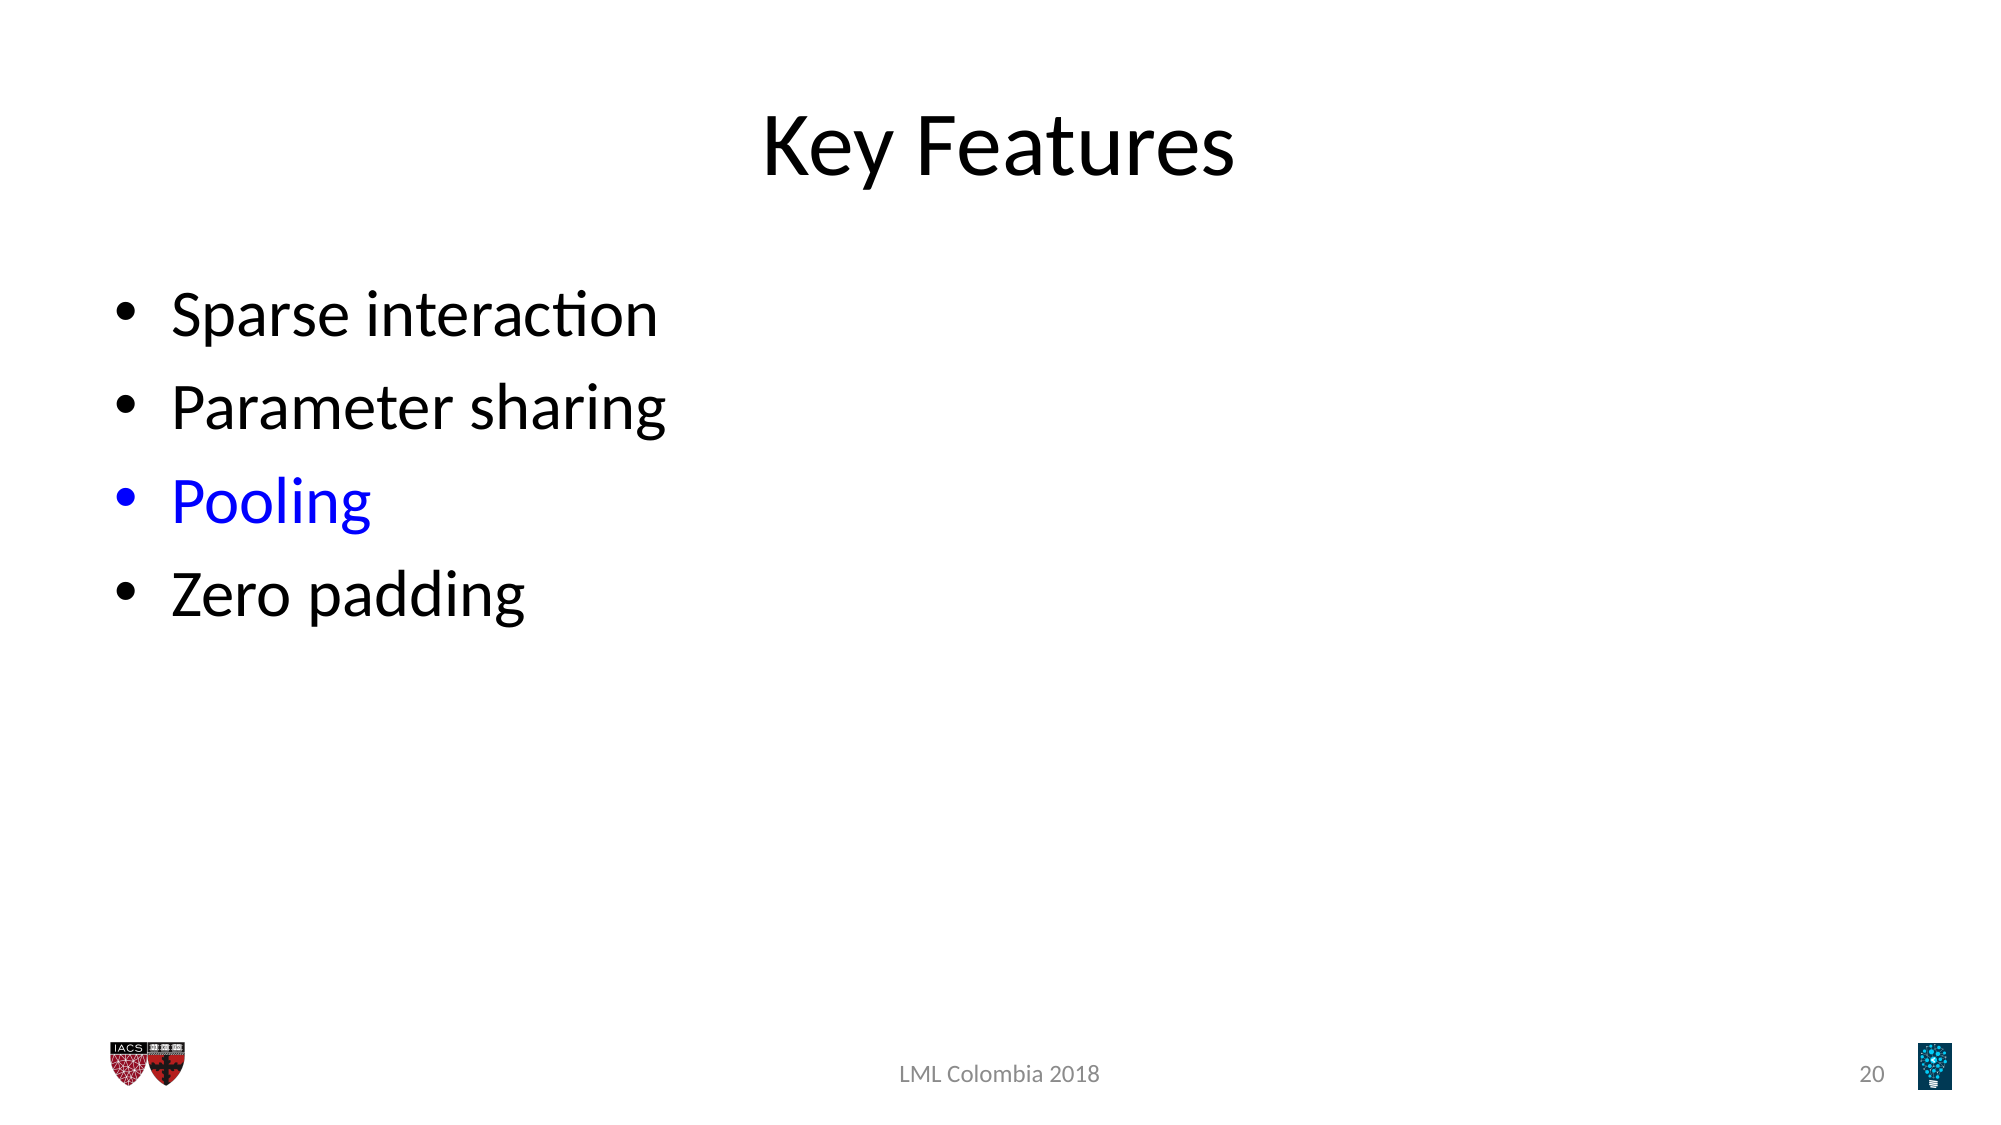

# Key Features
Sparse interaction
Parameter sharing
Pooling
Zero padding
LML Colombia 2018
20